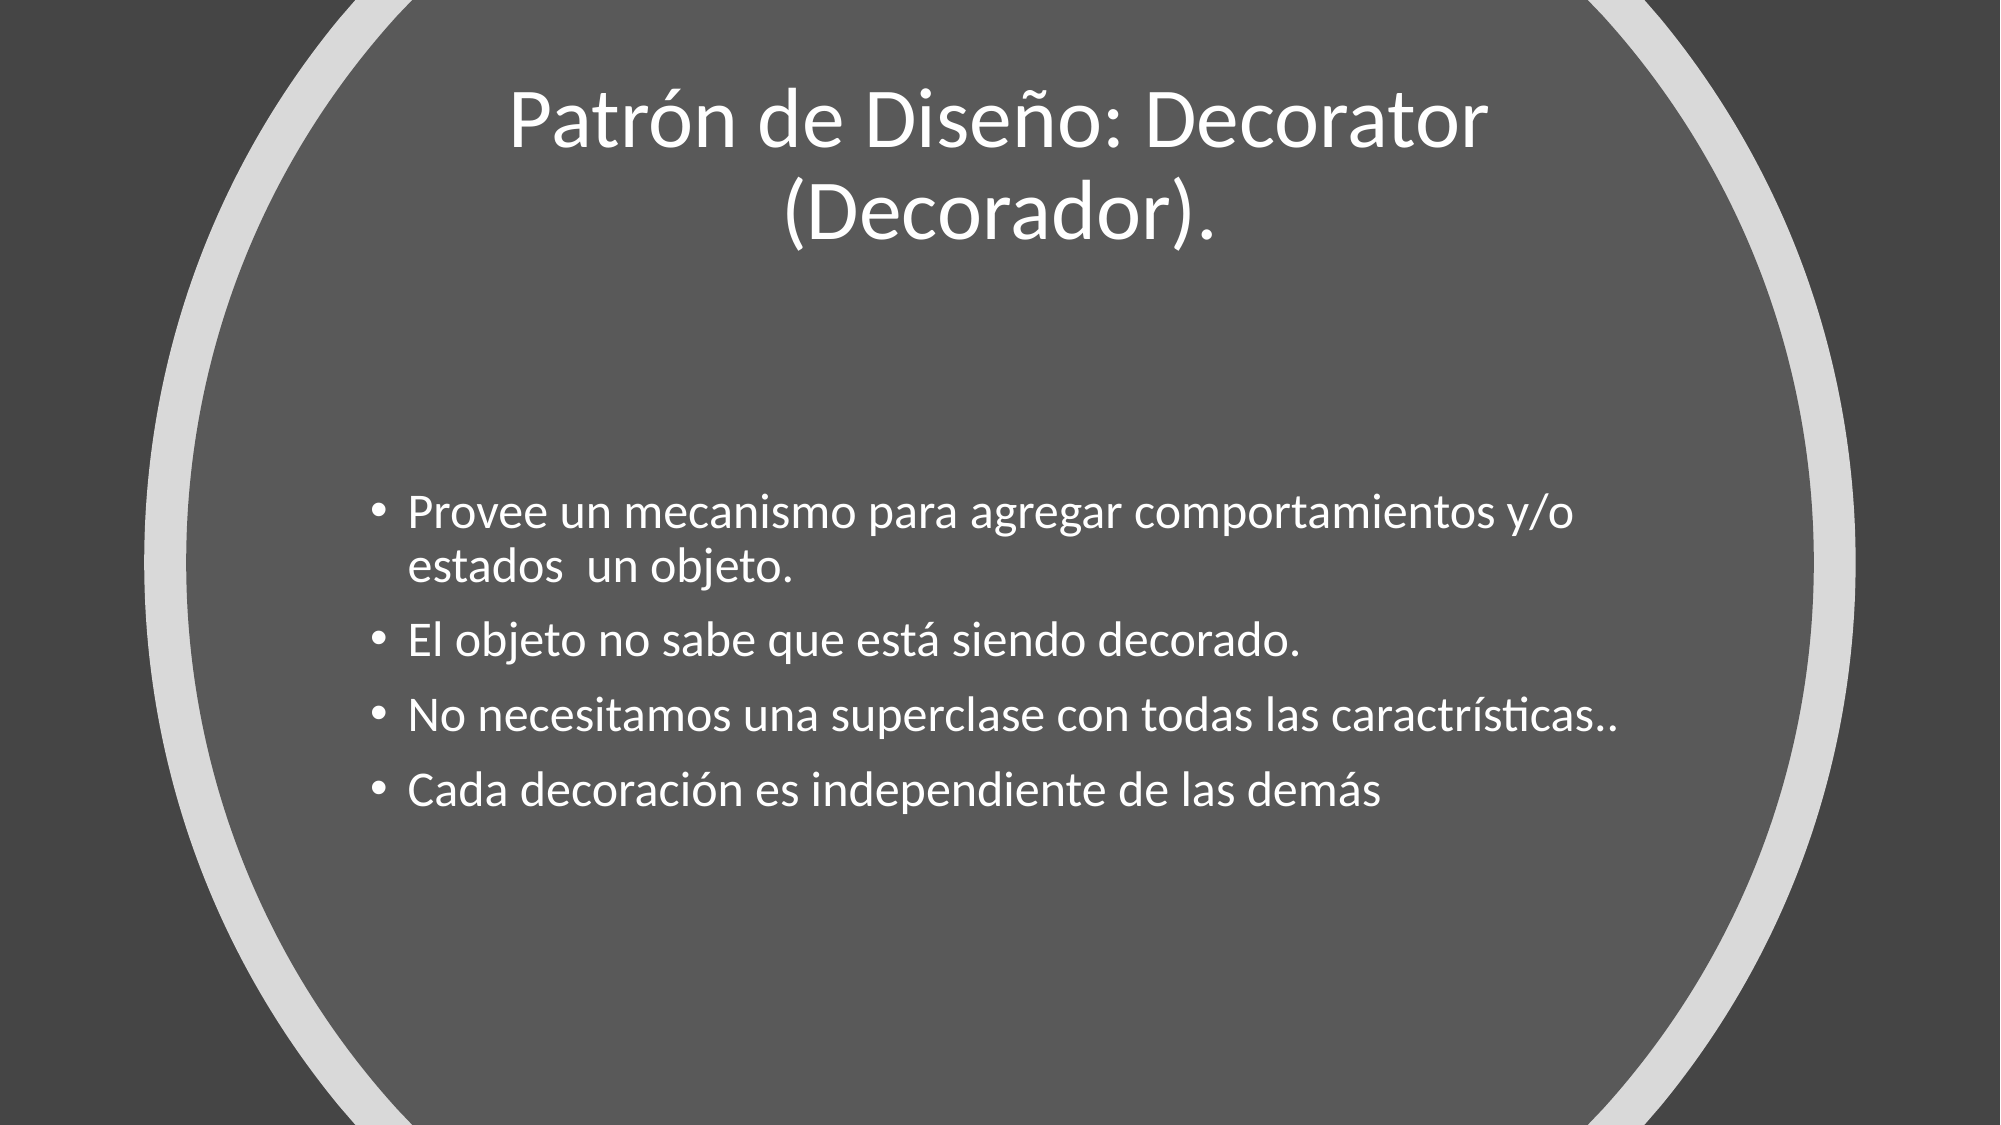

# Patrón de Diseño: Decorator (Decorador).
Provee un mecanismo para agregar comportamientos y/o estados  un objeto.
El objeto no sabe que está siendo decorado.
No necesitamos una superclase con todas las caractrísticas..
Cada decoración es independiente de las demás